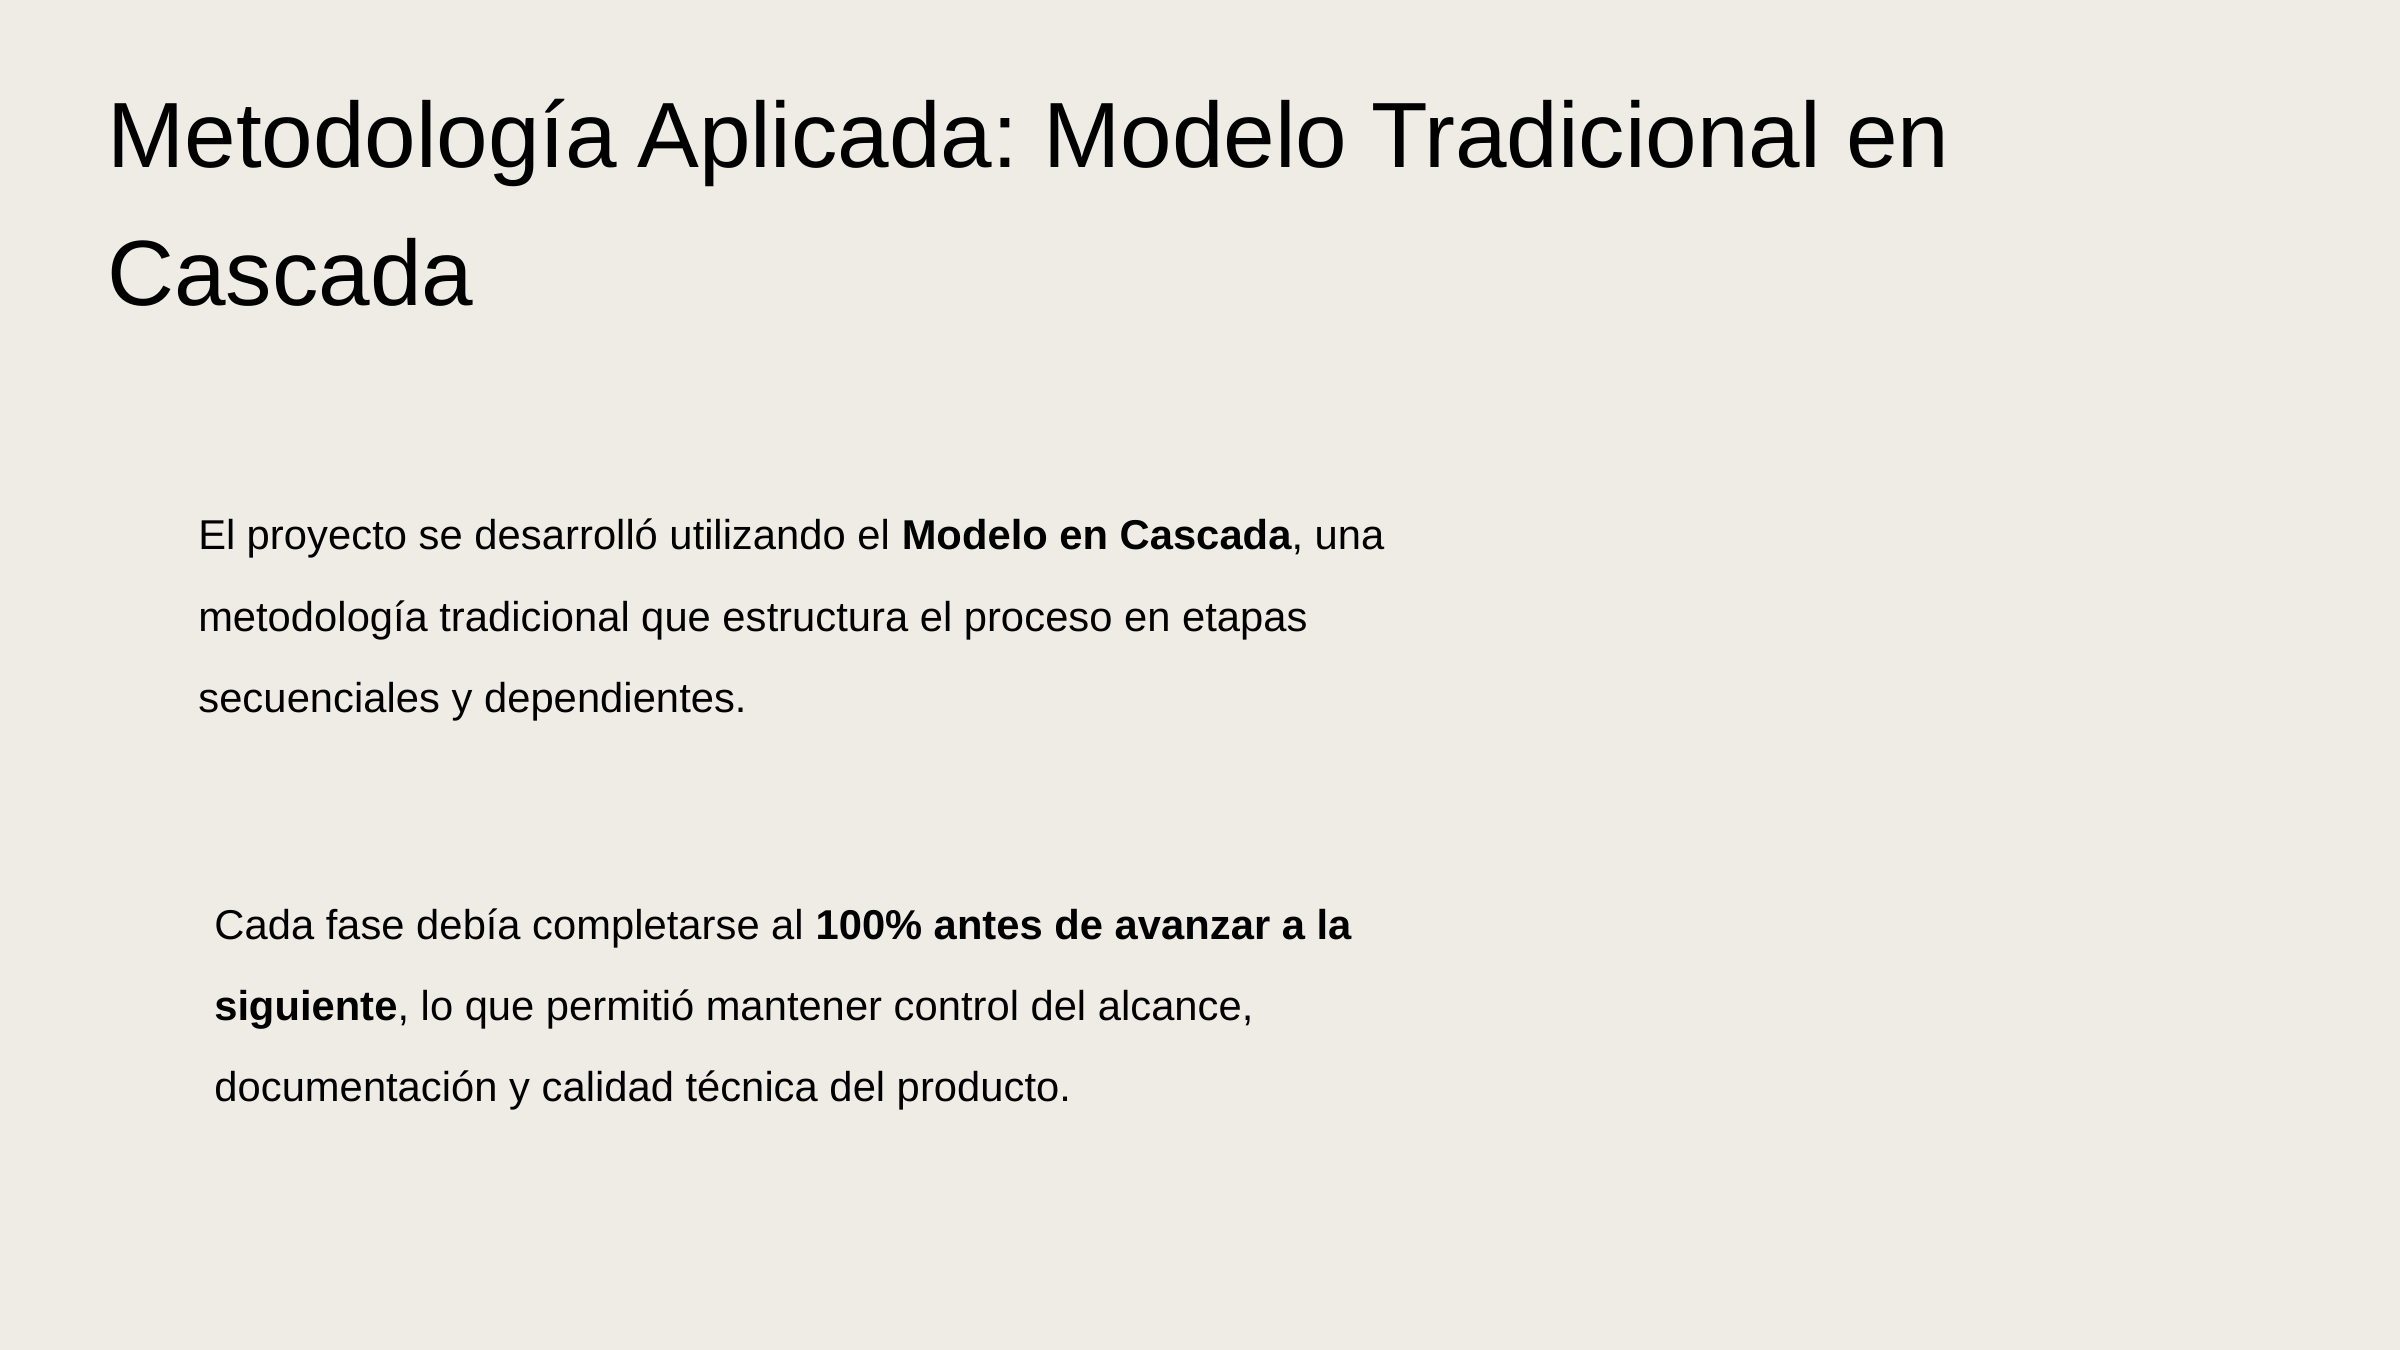

Metodología Aplicada: Modelo Tradicional en Cascada

El proyecto se desarrolló utilizando el Modelo en Cascada, una metodología tradicional que estructura el proceso en etapas secuenciales y dependientes.
Cada fase debía completarse al 100% antes de avanzar a la siguiente, lo que permitió mantener control del alcance, documentación y calidad técnica del producto.